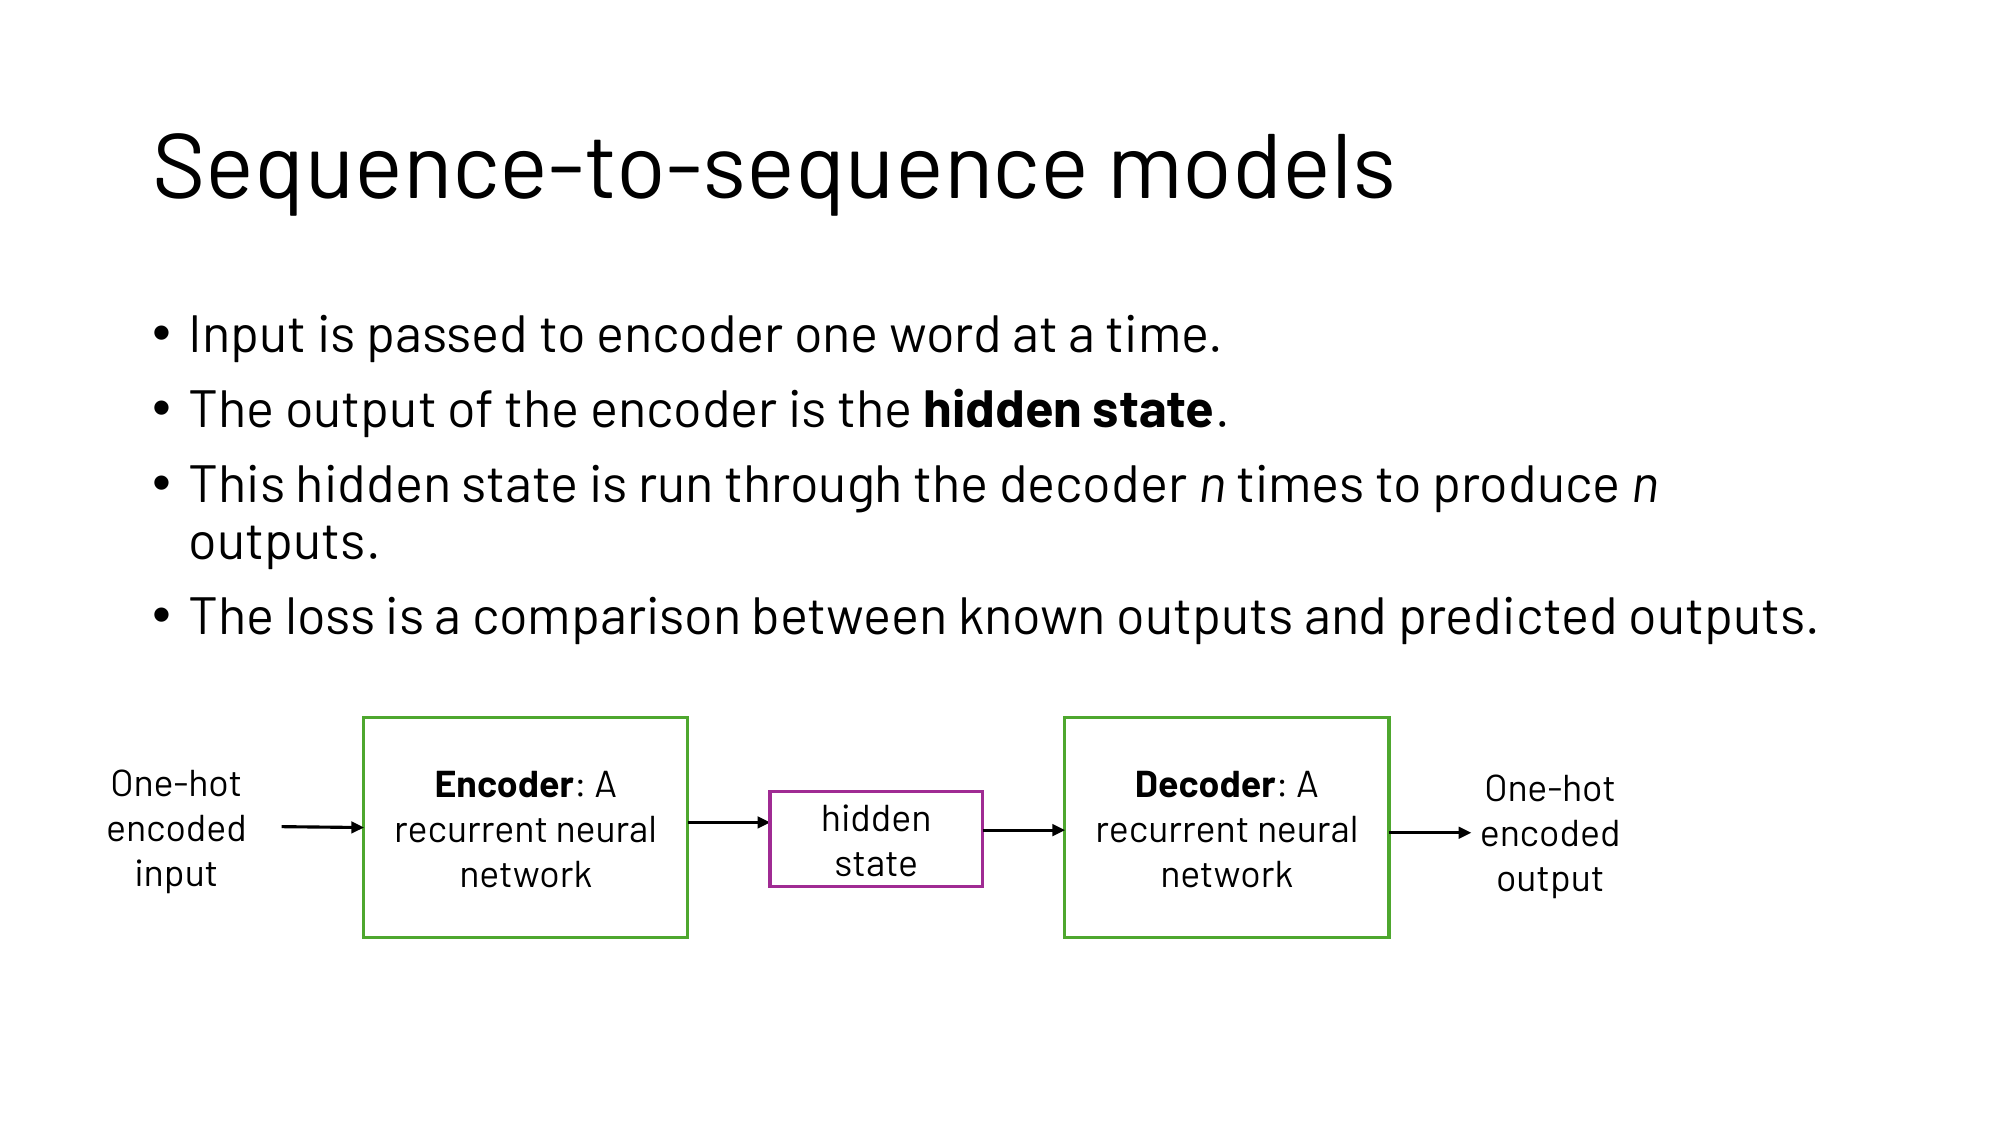

# Sequence-to-sequence models
Input is passed to encoder one word at a time.
The output of the encoder is the hidden state.
This hidden state is run through the decoder n times to produce n outputs.
The loss is a comparison between known outputs and predicted outputs.
Decoder: A recurrent neural network
Encoder: A recurrent neural network
One-hot encoded input
One-hot encoded output
hidden state